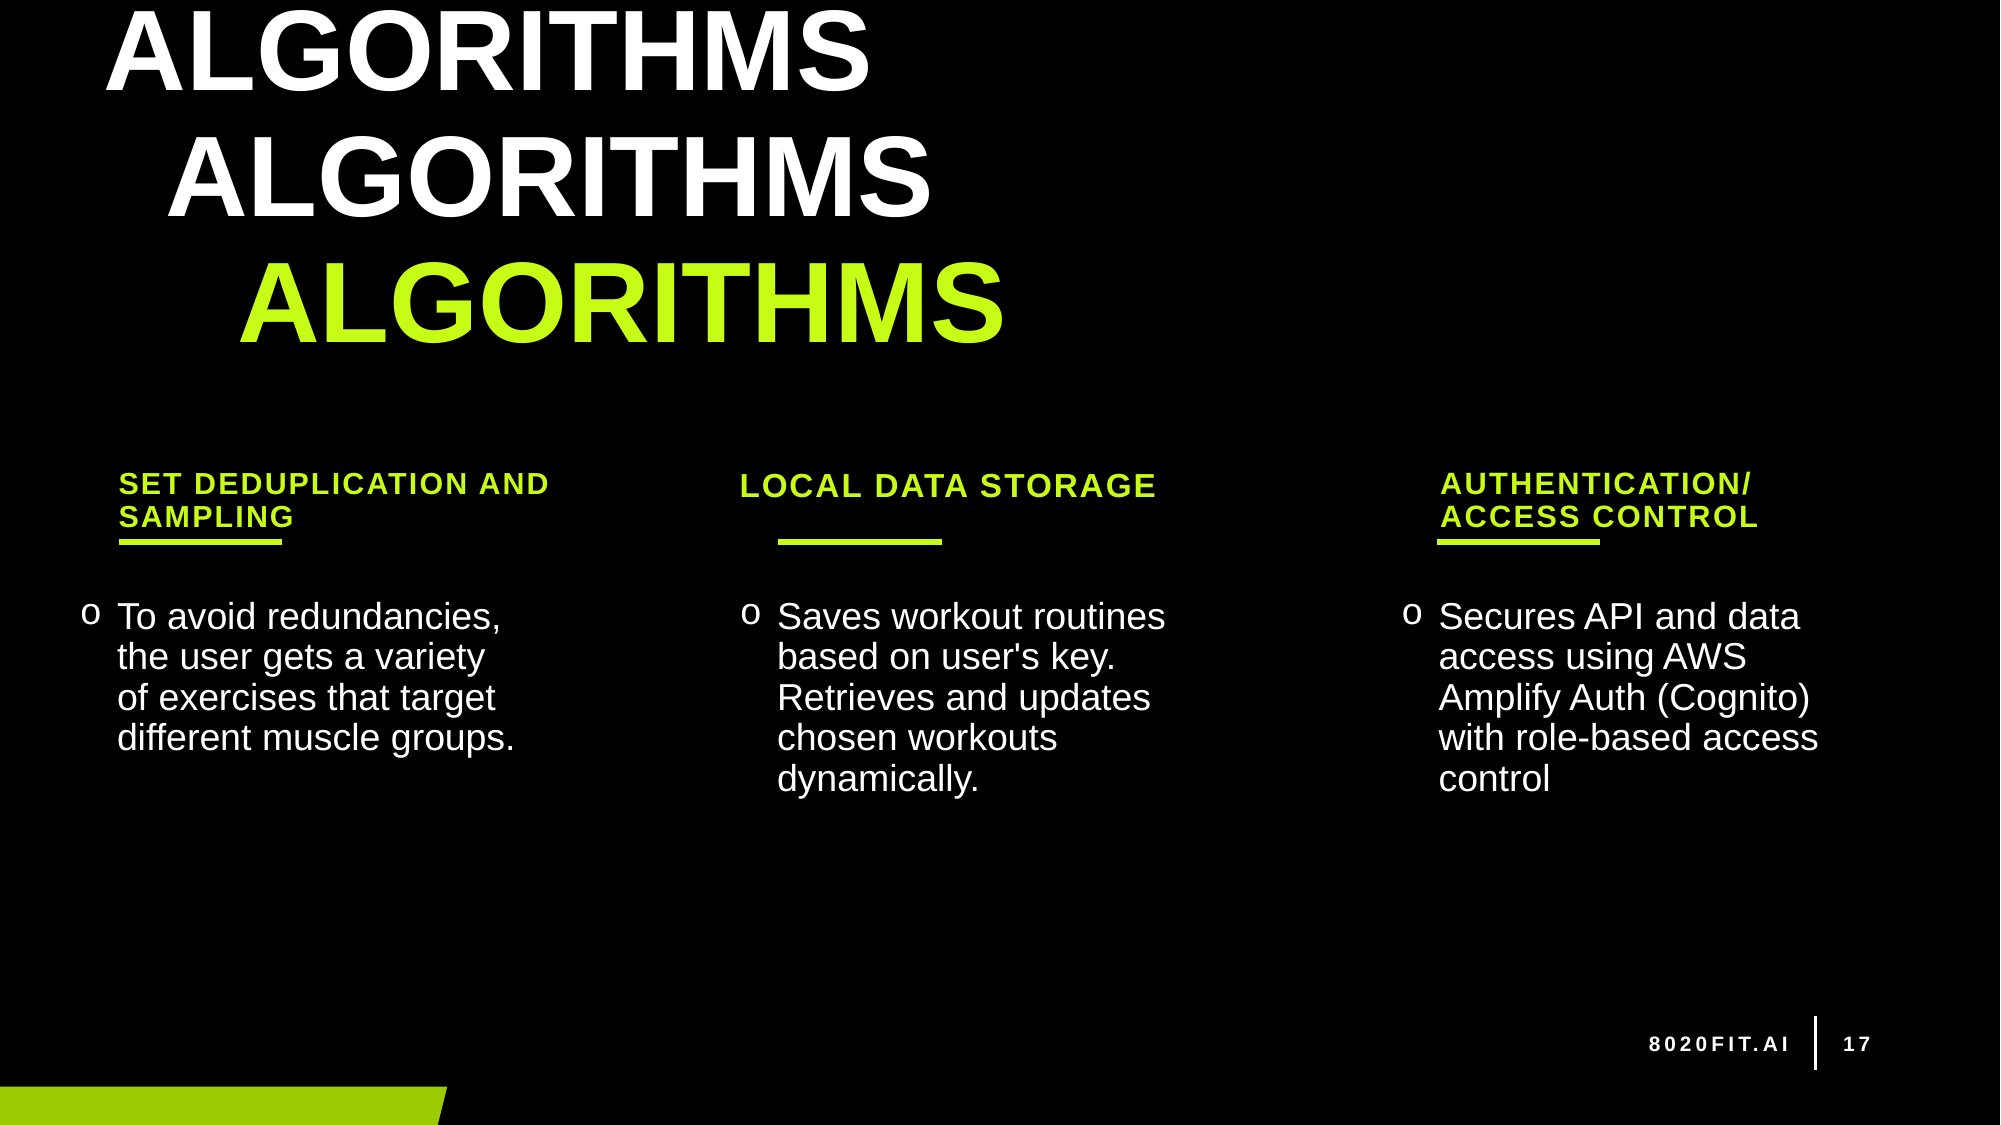

# algorithms
algorithms
algorithms
SeT Deduplication and Sampling
Authentication/access control
Local data storage
To avoid redundancies, the user gets a variety of exercises that target different muscle groups.
Saves workout routines based on user's key. Retrieves and updates chosen workouts dynamically.

Secures API and data access using AWS Amplify Auth (Cognito) with role-based access control

8020FIT.AI
17